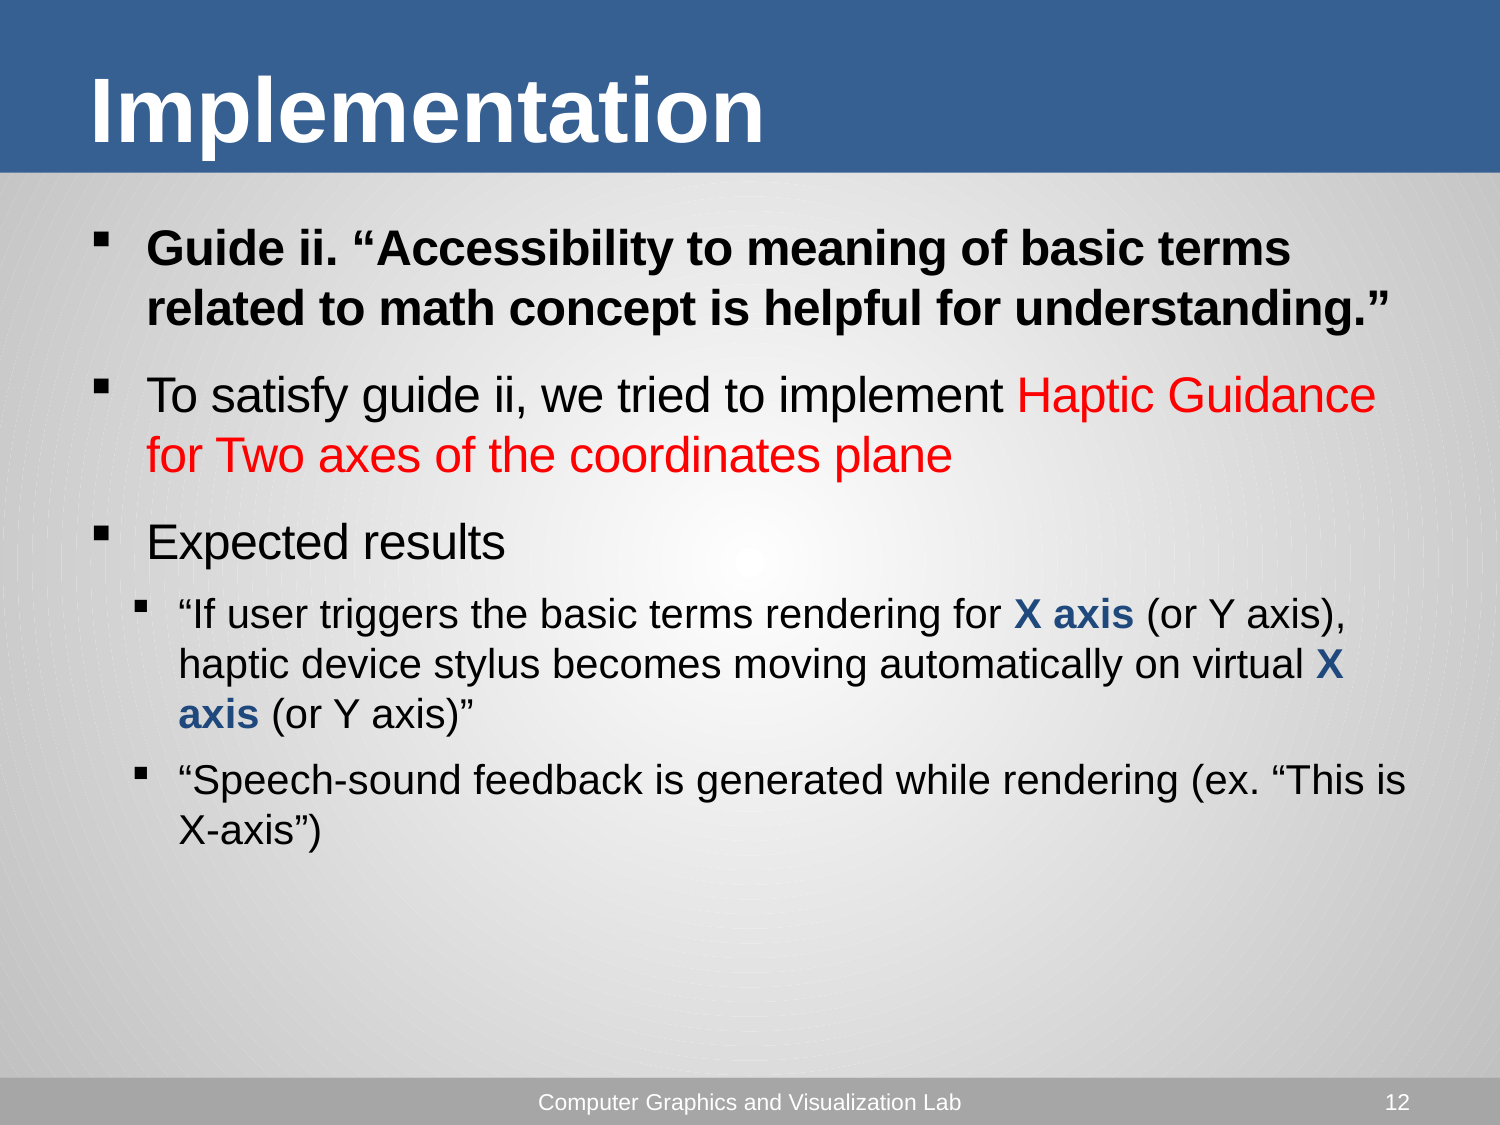

# Implementation
Guide ii. “Accessibility to meaning of basic terms related to math concept is helpful for understanding.”
To satisfy guide ii, we tried to implement Haptic Guidance for Two axes of the coordinates plane
Expected results
“If user triggers the basic terms rendering for X axis (or Y axis), haptic device stylus becomes moving automatically on virtual X axis (or Y axis)”
“Speech-sound feedback is generated while rendering (ex. “This is X-axis”)

Computer Graphics and Visualization Lab
12